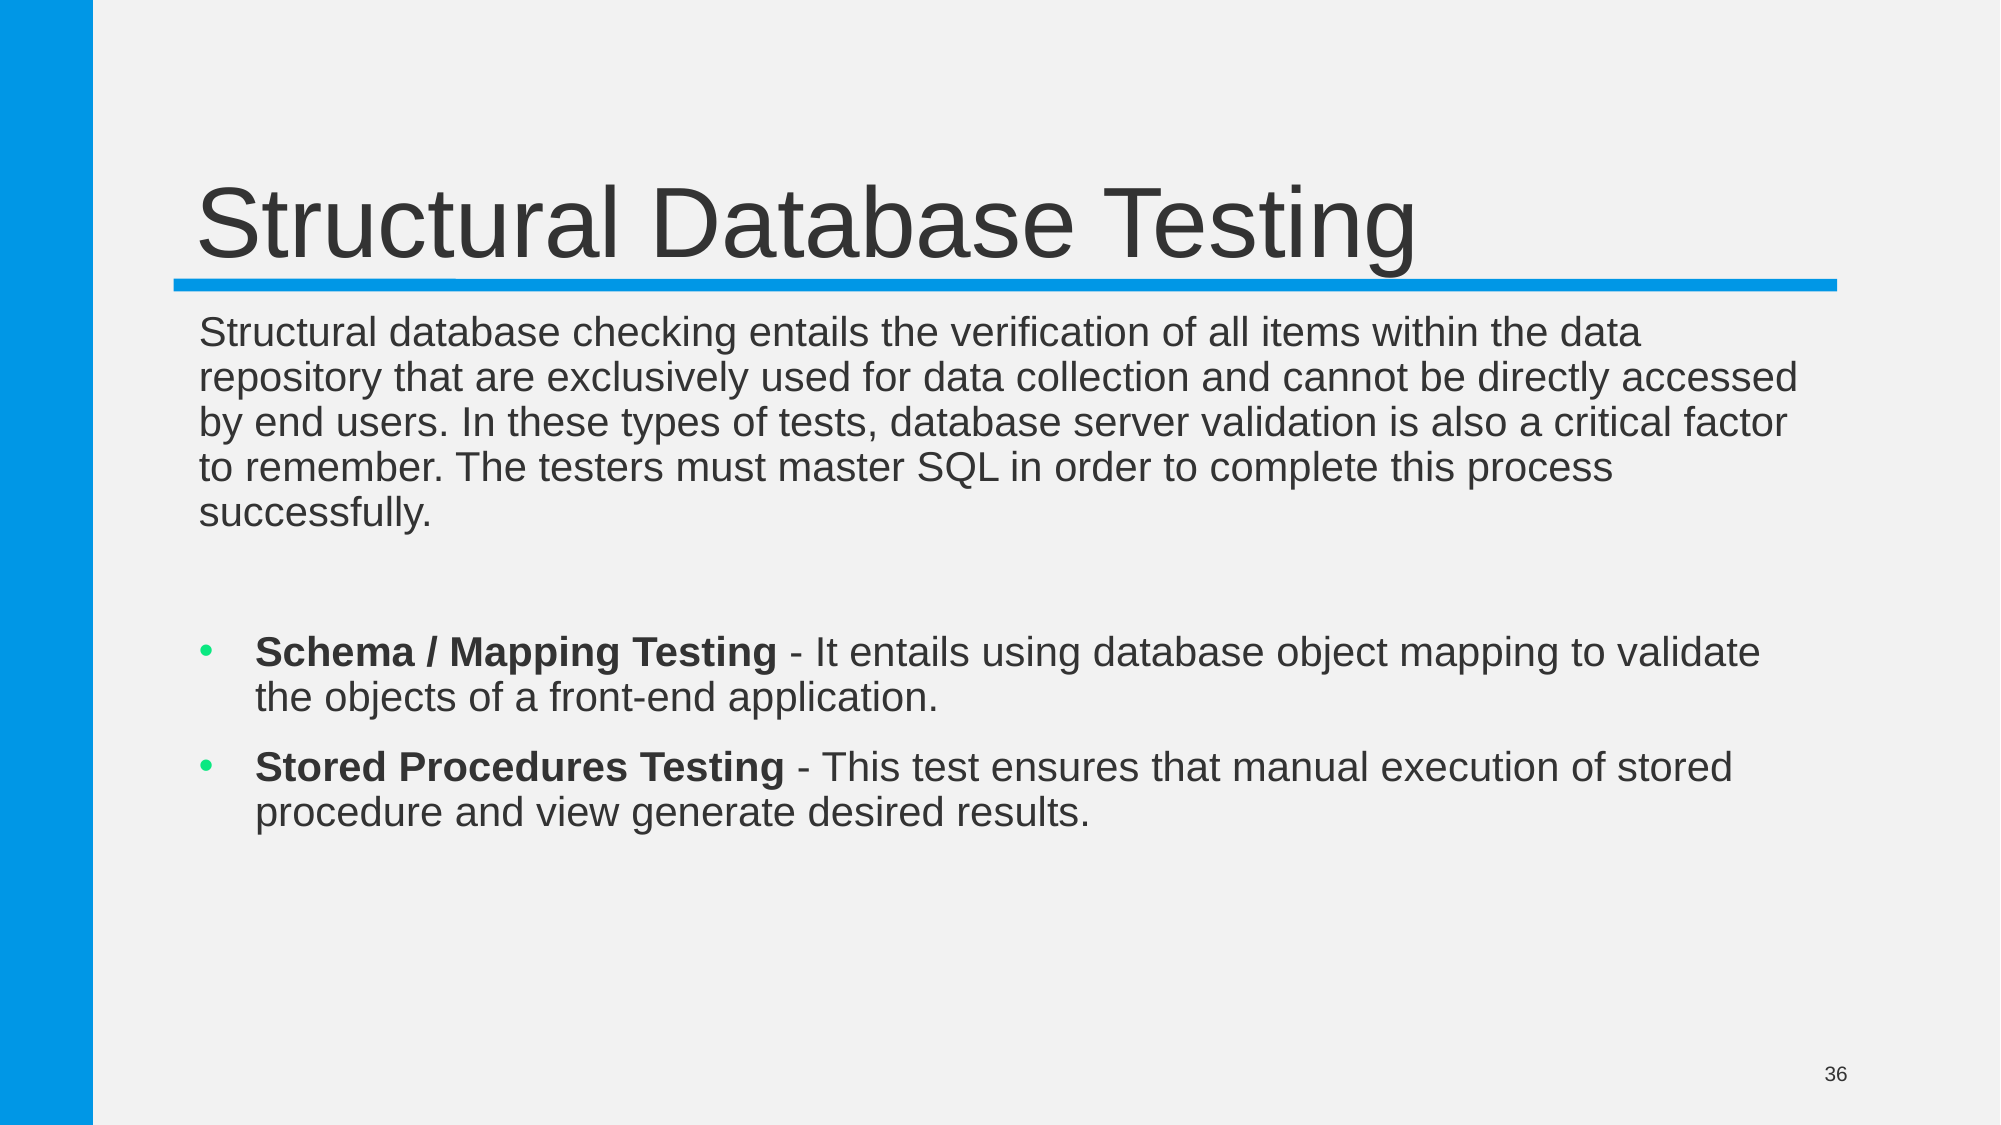

# Structural Database Testing
Structural database checking entails the verification of all items within the data repository that are exclusively used for data collection and cannot be directly accessed by end users. In these types of tests, database server validation is also a critical factor to remember. The testers must master SQL in order to complete this process successfully.

Schema / Mapping Testing - It entails using database object mapping to validate the objects of a front-end application.
Stored Procedures Testing - This test ensures that manual execution of stored procedure and view generate desired results.

36